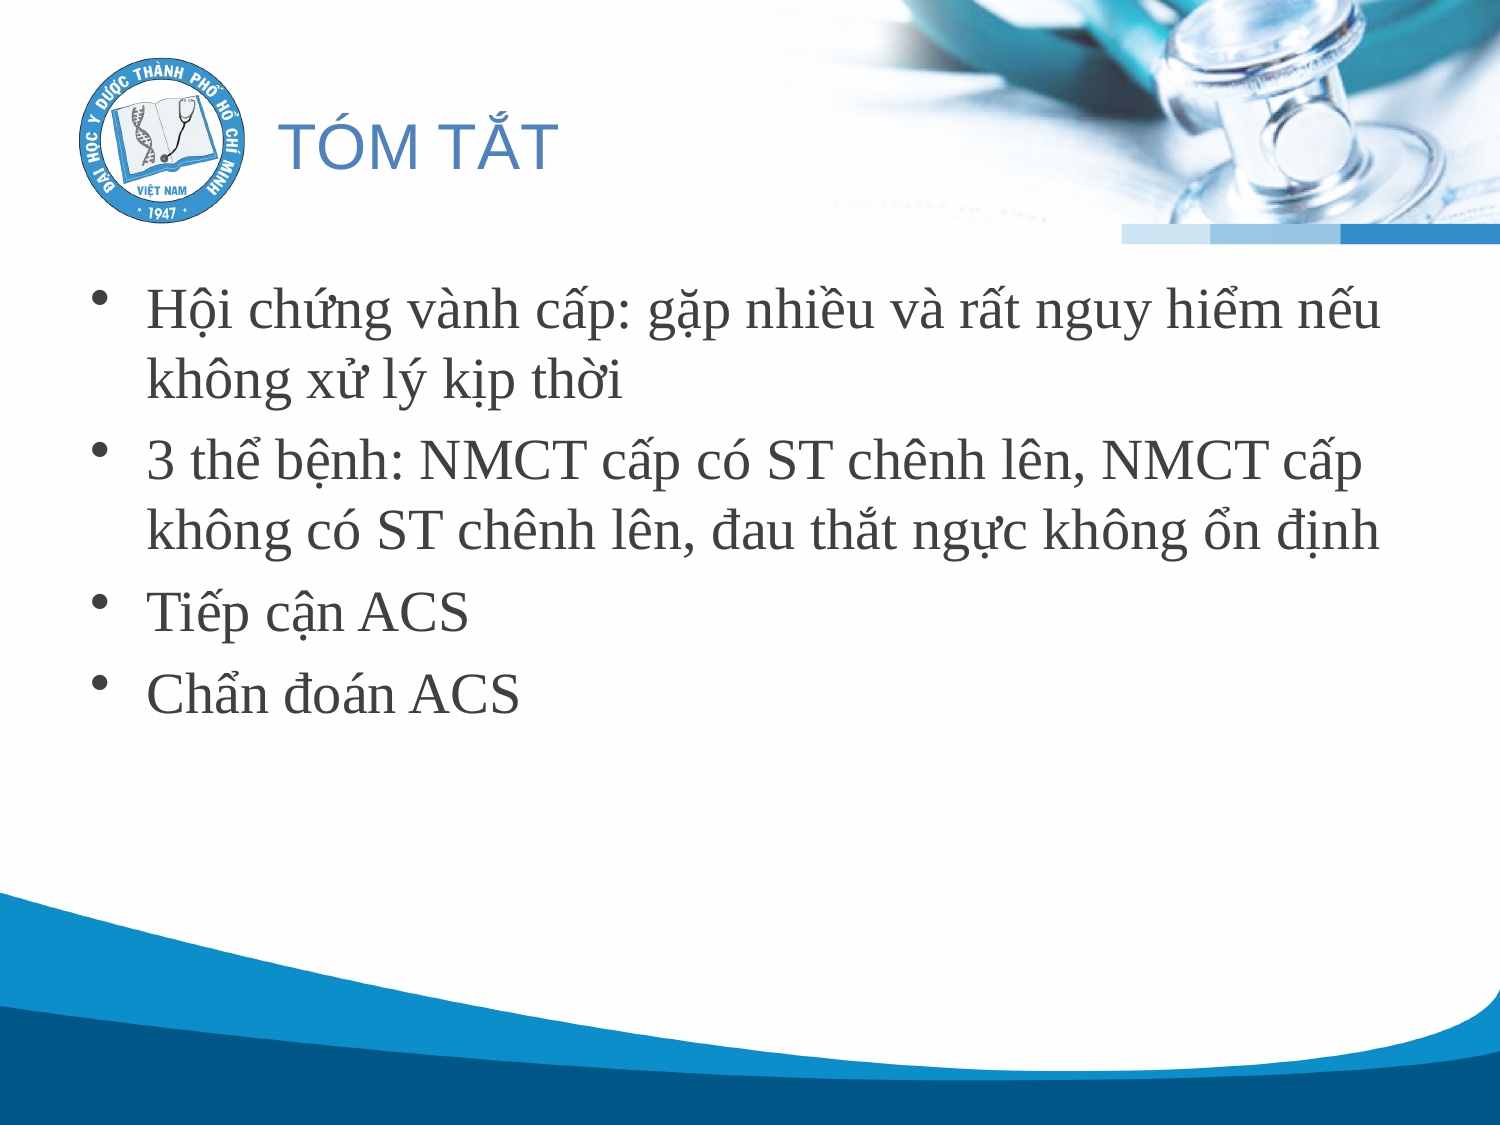

# TÓM TẮT
Hội chứng vành cấp: gặp nhiều và rất nguy hiểm nếu không xử lý kịp thời
3 thể bệnh: NMCT cấp có ST chênh lên, NMCT cấp không có ST chênh lên, đau thắt ngực không ổn định
Tiếp cận ACS
Chẩn đoán ACS